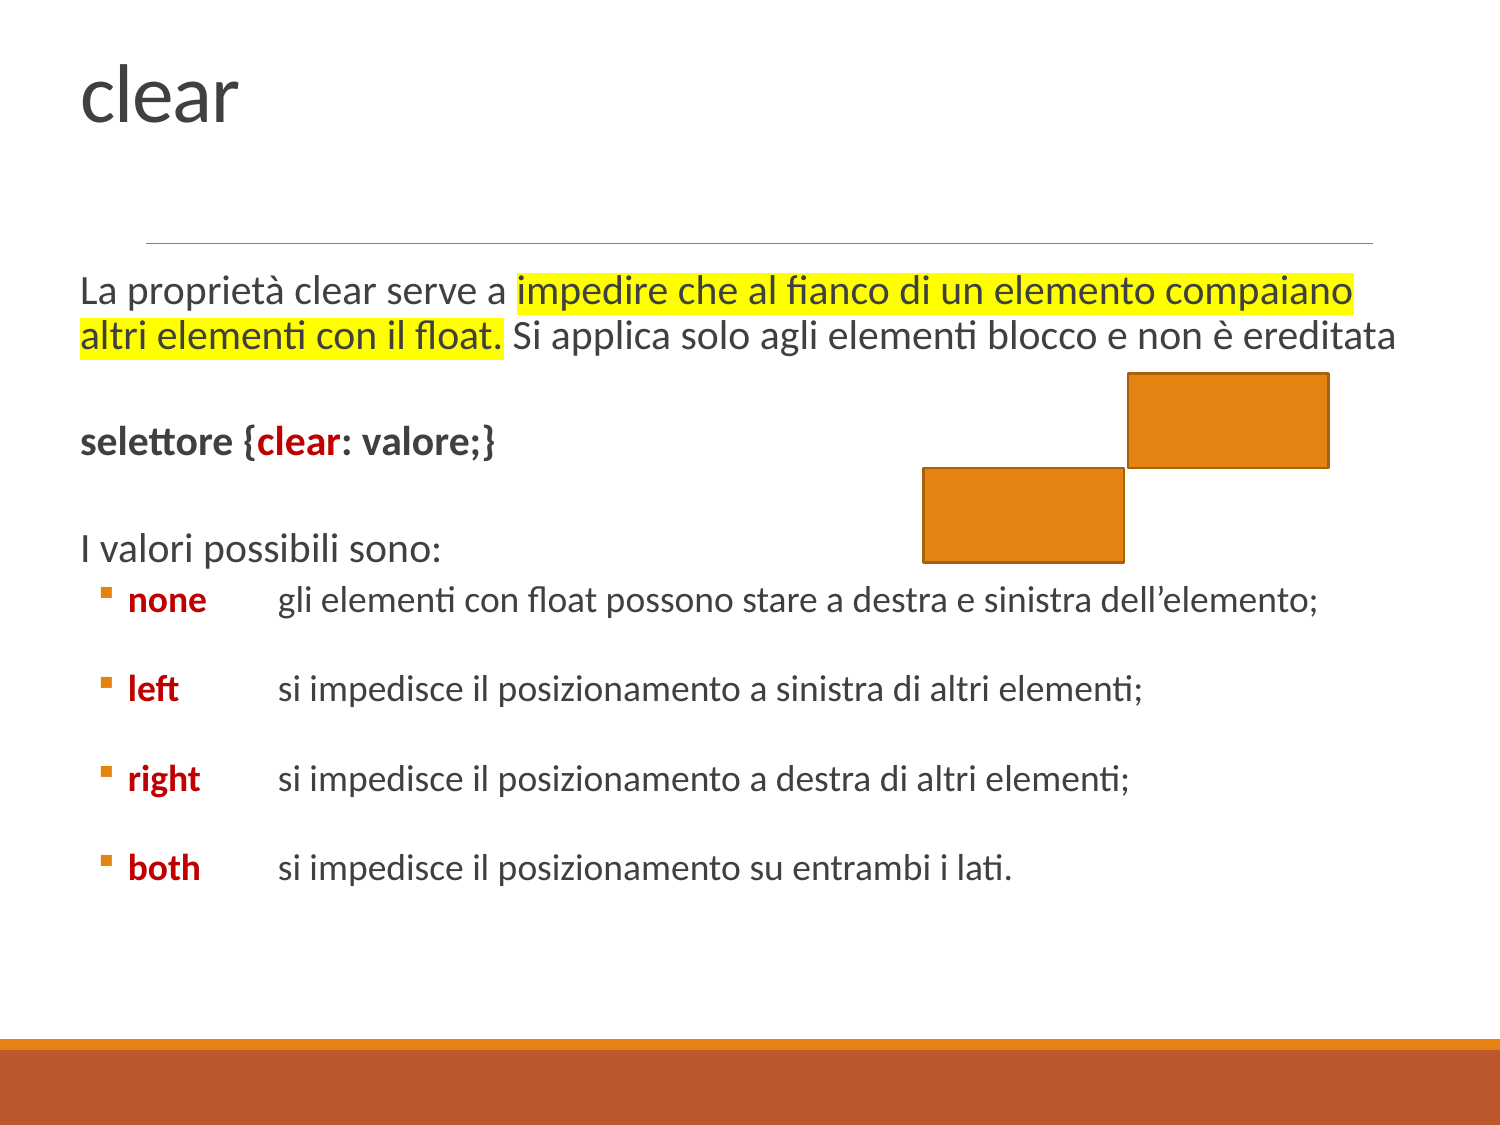

# clear
La proprietà clear serve a impedire che al fianco di un elemento compaiano altri elementi con il float. Si applica solo agli elementi blocco e non è ereditata

selettore {clear: valore;}

I valori possibili sono:
none	gli elementi con float possono stare a destra e sinistra dell’elemento;
left	si impedisce il posizionamento a sinistra di altri elementi;
right	si impedisce il posizionamento a destra di altri elementi;
both	si impedisce il posizionamento su entrambi i lati.